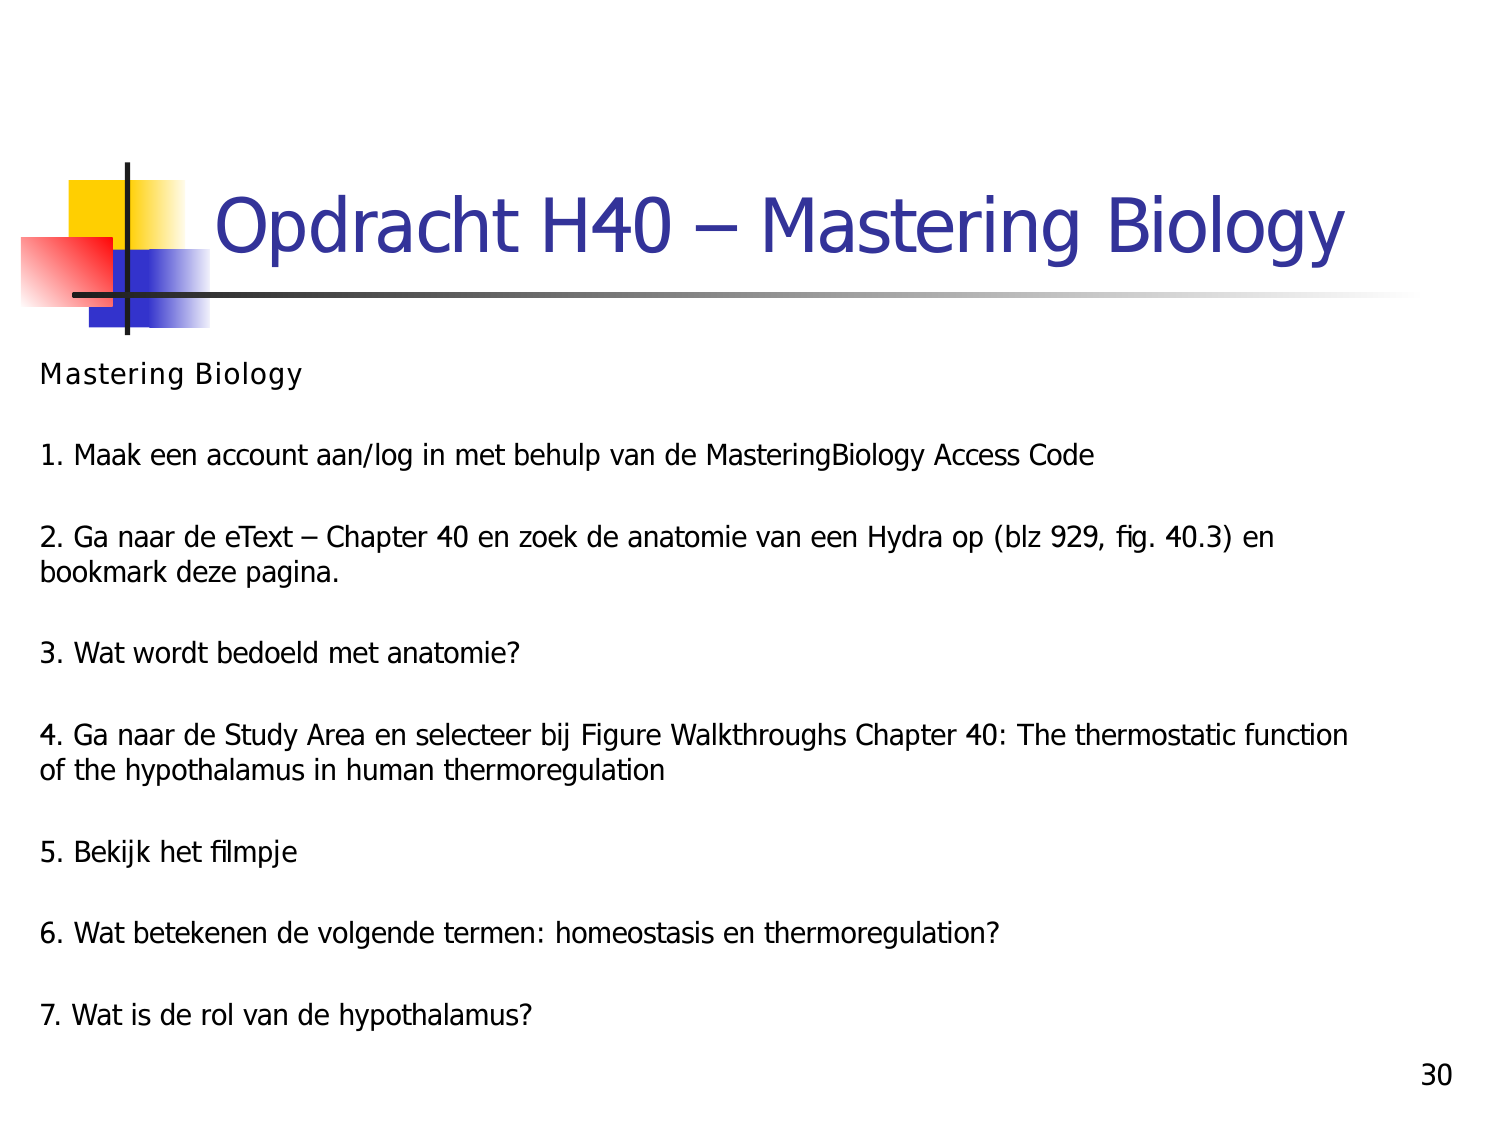

# Opdracht H40 – Mastering Biology
Mastering Biology

1. Maak een account aan/log in met behulp van de MasteringBiology Access Code

2. Ga naar de eText – Chapter 40 en zoek de anatomie van een Hydra op (blz 929, fig. 40.3) en bookmark deze pagina.

3. Wat wordt bedoeld met anatomie?

4. Ga naar de Study Area en selecteer bij Figure Walkthroughs Chapter 40: The thermostatic function of the hypothalamus in human thermoregulation

5. Bekijk het filmpje

6. Wat betekenen de volgende termen: homeostasis en thermoregulation?

7. Wat is de rol van de hypothalamus?

30